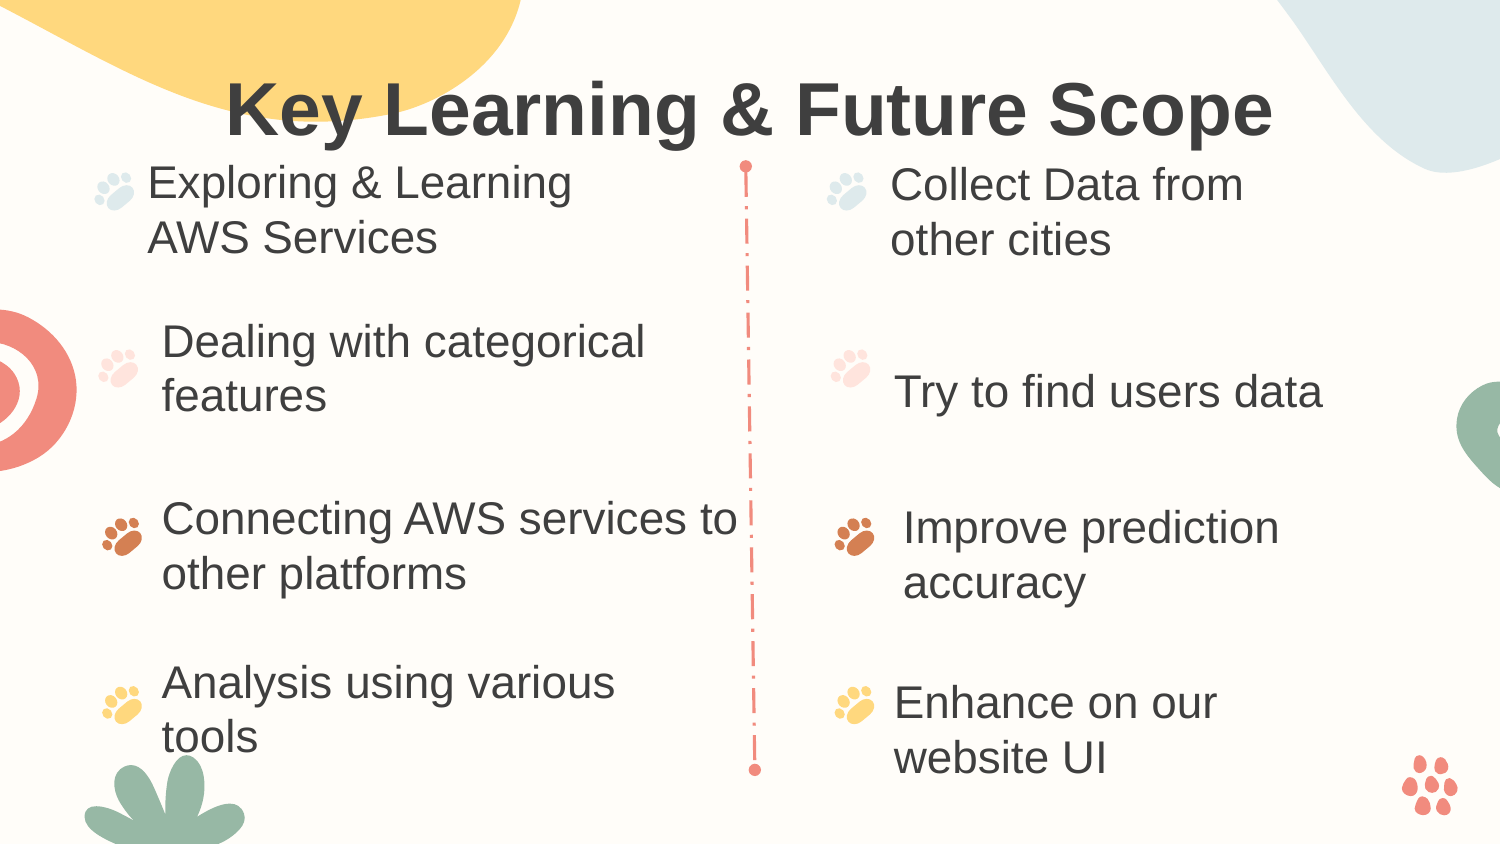

Key Learning & Future Scope
Exploring & Learning AWS Services
Collect Data from other cities

Dealing with categorical features
Try to find users data

Connecting AWS services to other platforms
Improve prediction accuracy

Analysis using various tools
Enhance on our website UI